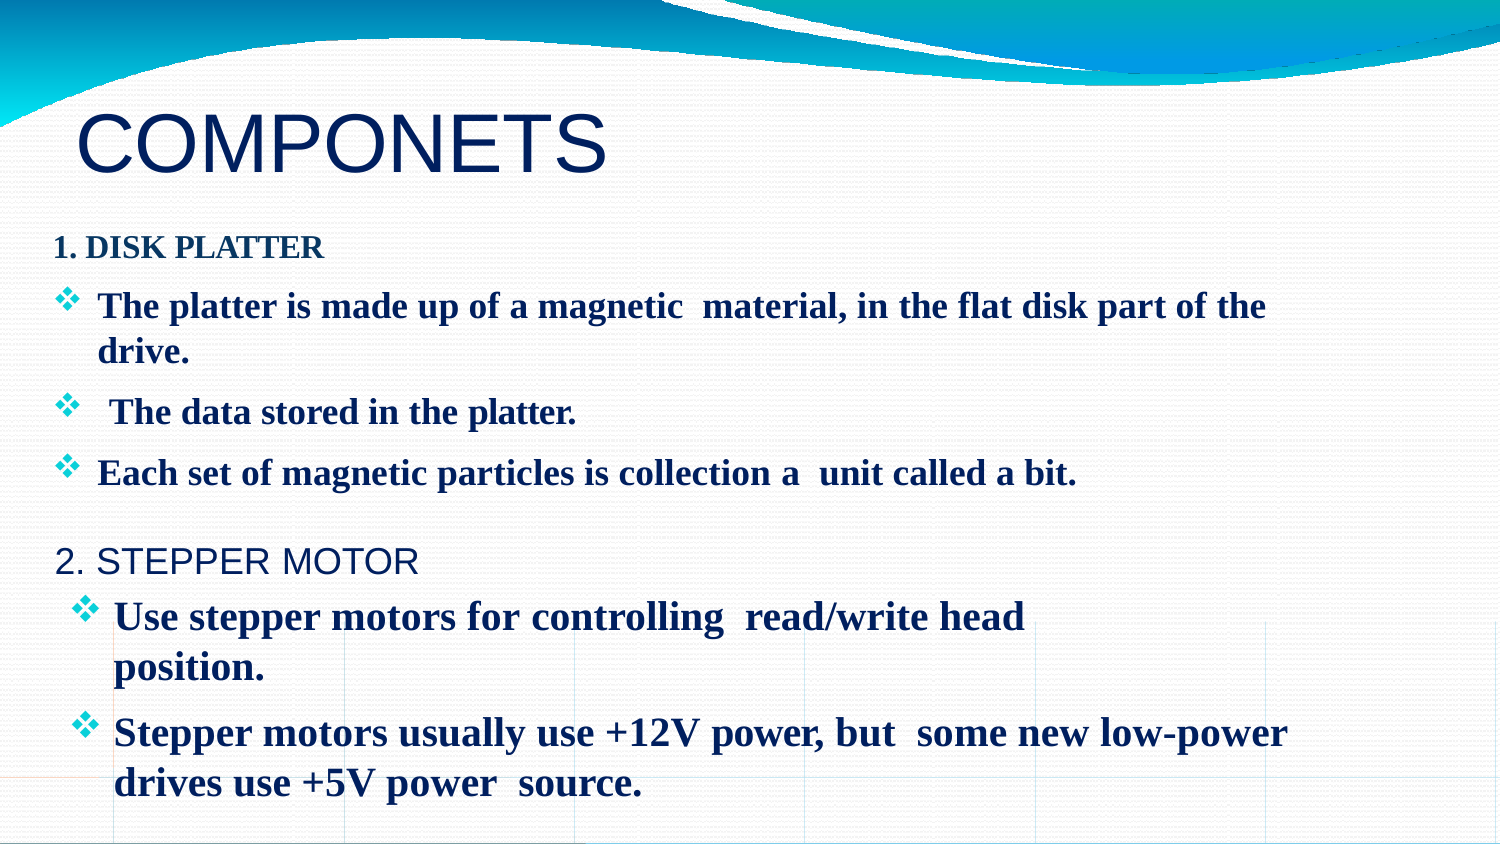

# COMPONETS
1. DISK PLATTER
The platter is made up of a magnetic  material, in the flat disk part of the drive.
The data stored in the platter.
Each set of magnetic particles is collection a  unit called a bit.
2. STEPPER MOTOR
Use stepper motors for controlling  read/write head position.
Stepper motors usually use +12V power, but  some new low-power drives use +5V power  source.